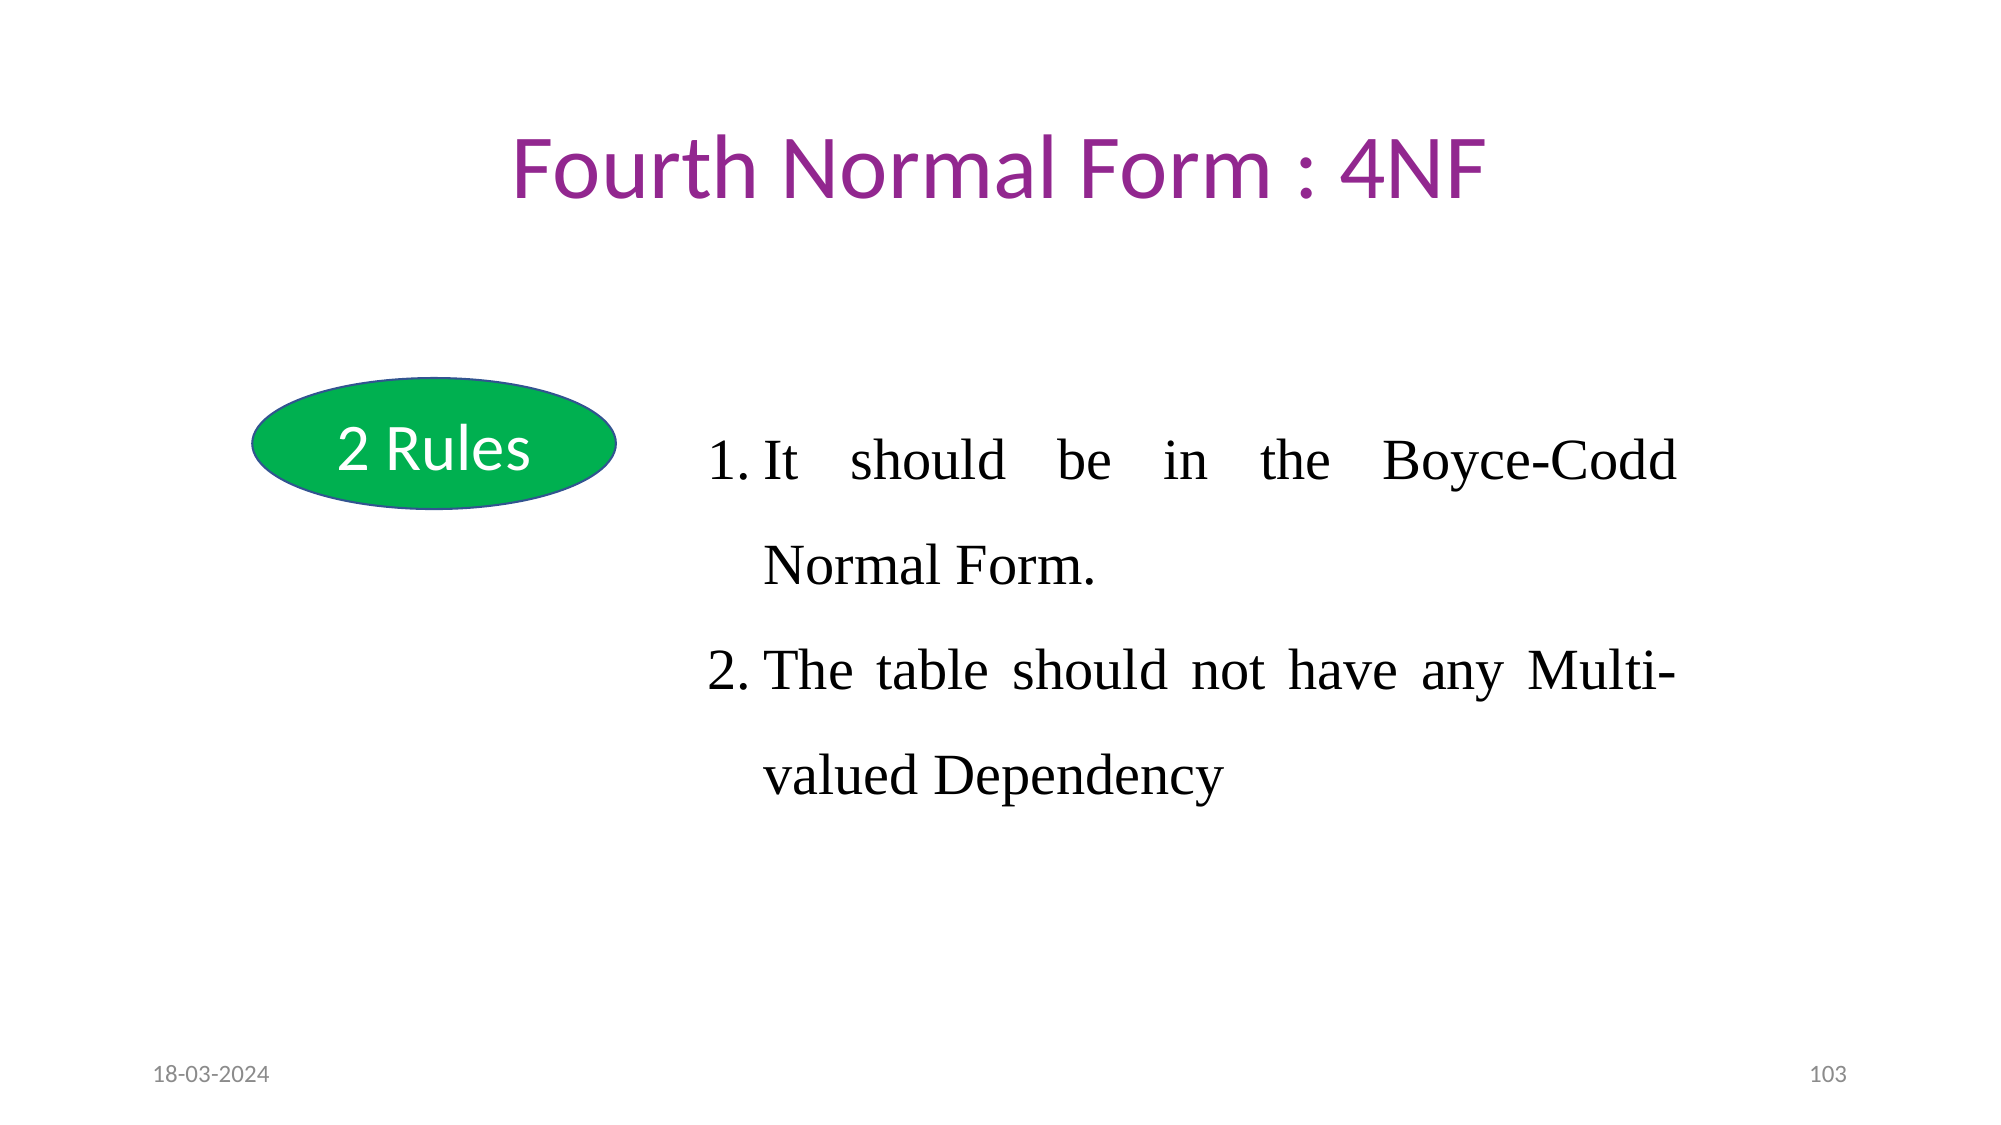

# Fourth Normal Form : 4NF

2 Rules
It should be in the Boyce-Codd Normal Form.
The table should not have any Multi-valued Dependency
18-03-2024
103